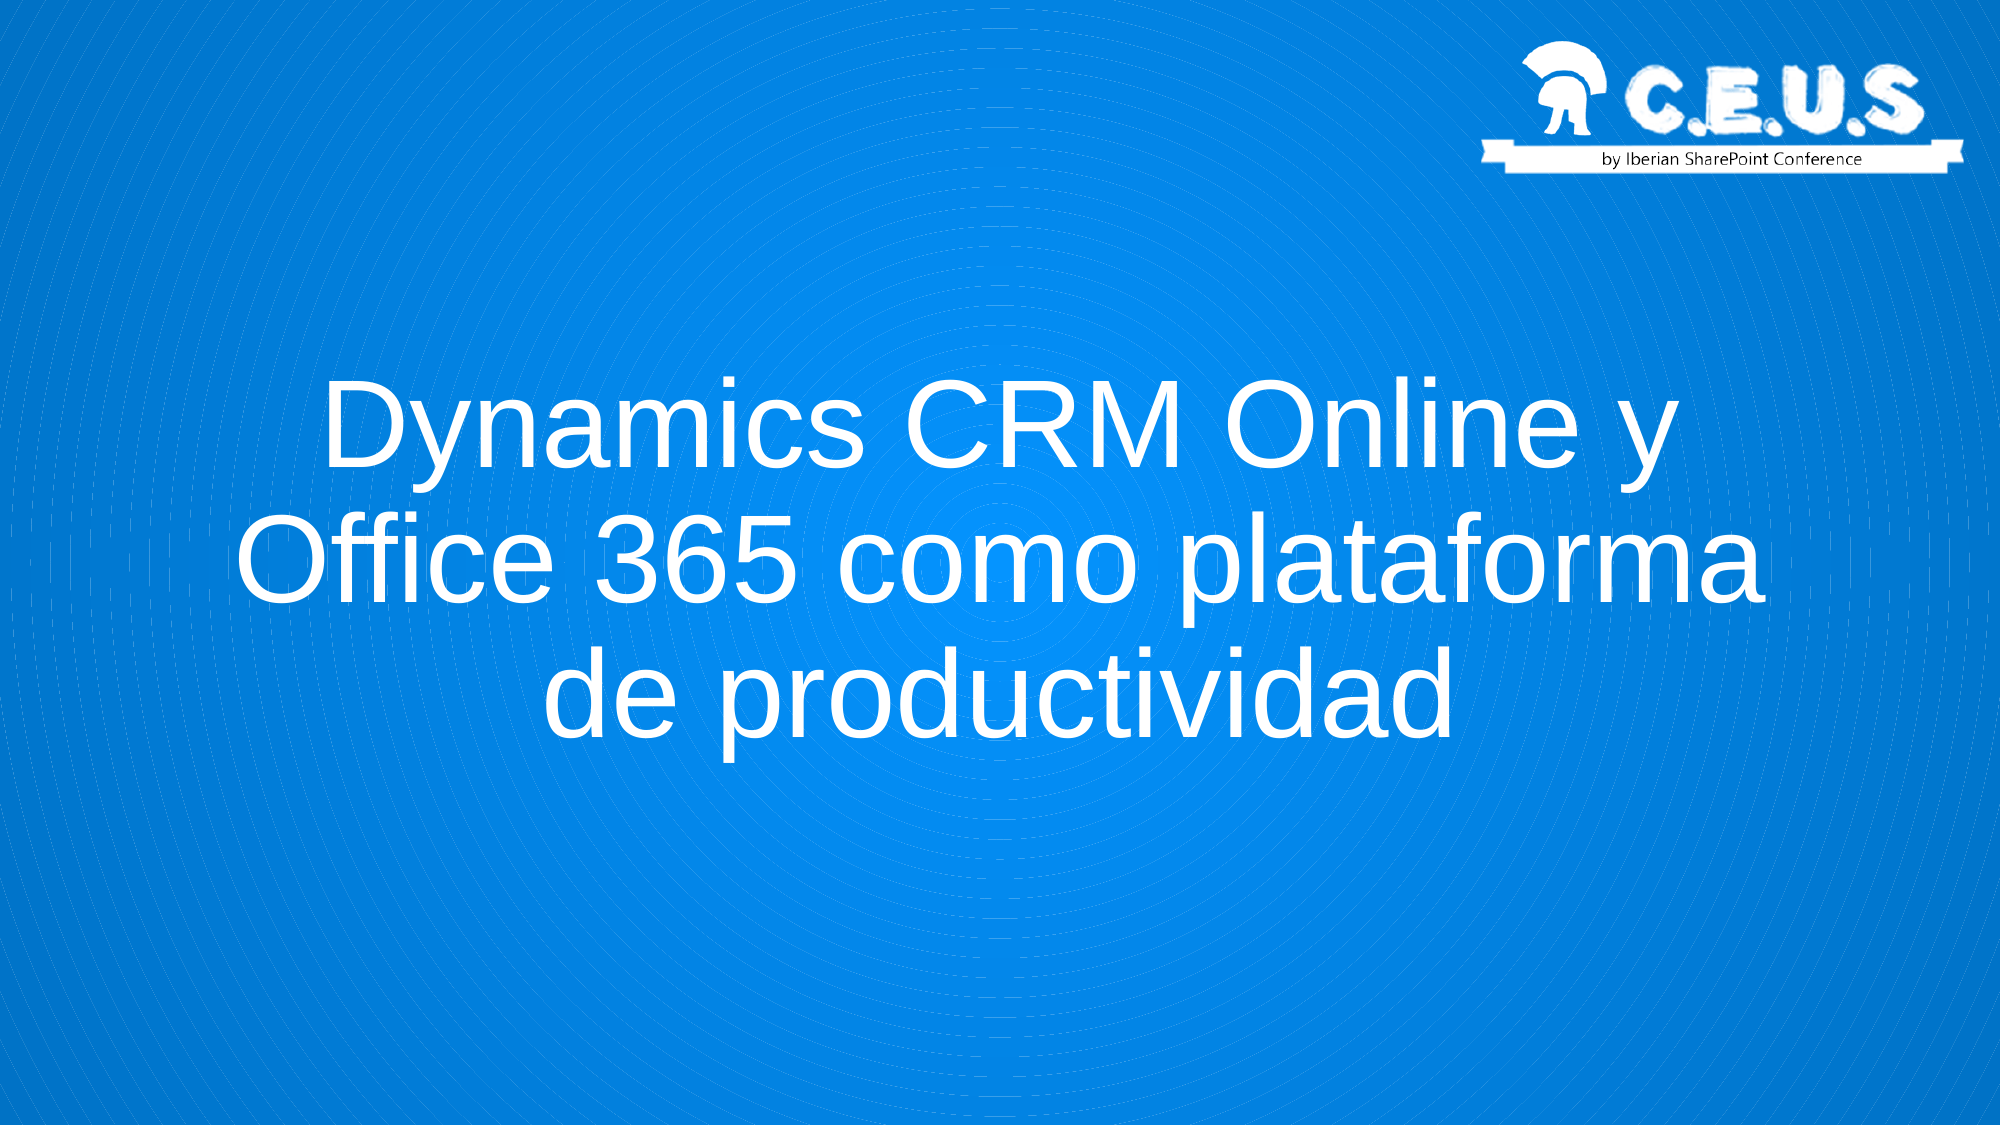

# Dynamics CRM Online y Office 365 como plataforma de productividad